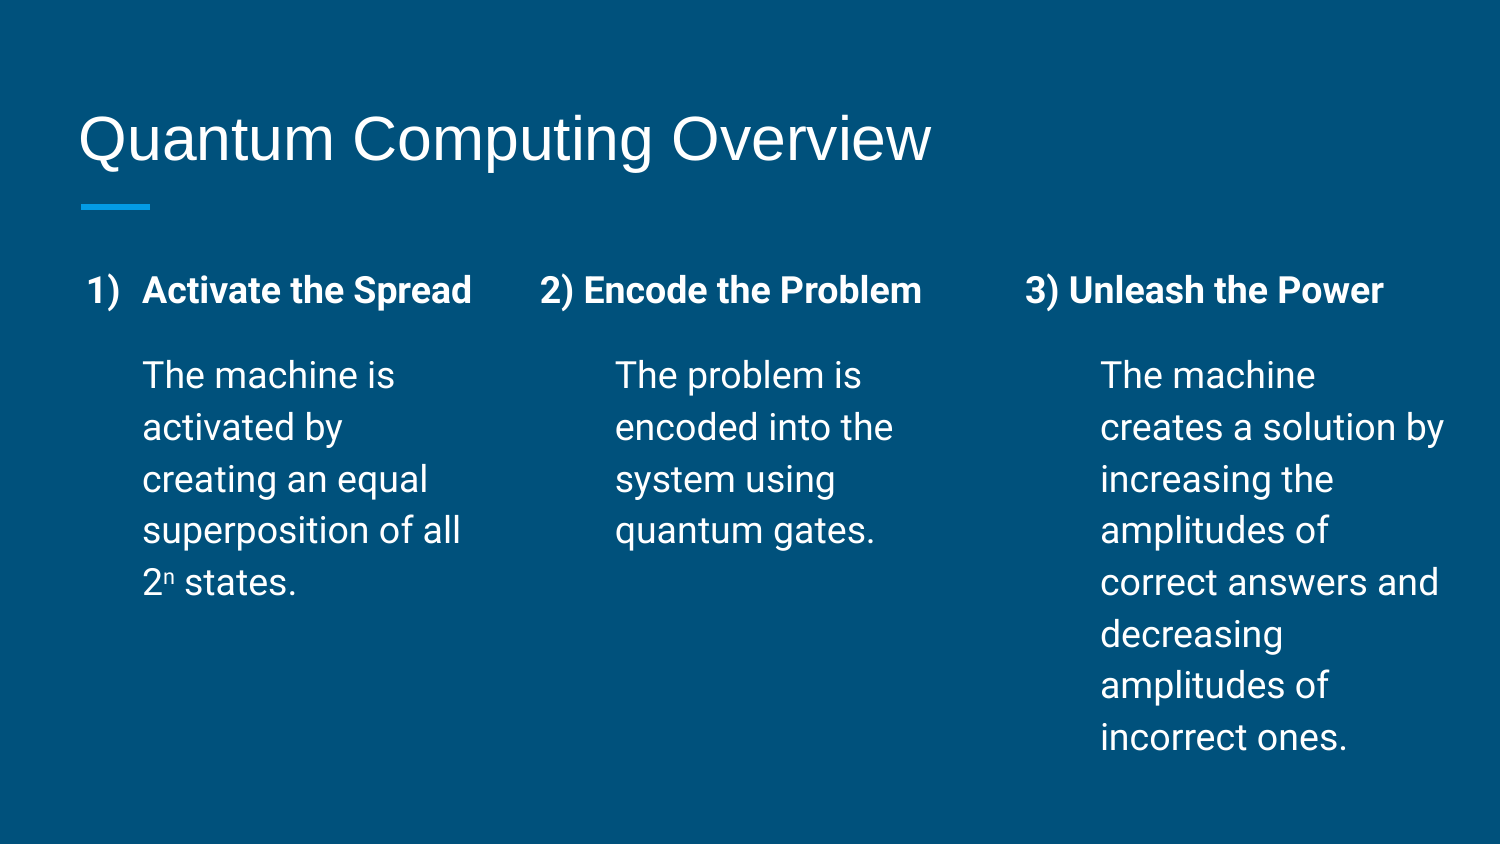

# Quantum Computing Overview
Activate the Spread
The machine is activated by creating an equal superposition of all 2n states.
2) Encode the Problem
The problem is encoded into the system using quantum gates.
3) Unleash the Power
The machine creates a solution by increasing the amplitudes of correct answers and decreasing amplitudes of incorrect ones.